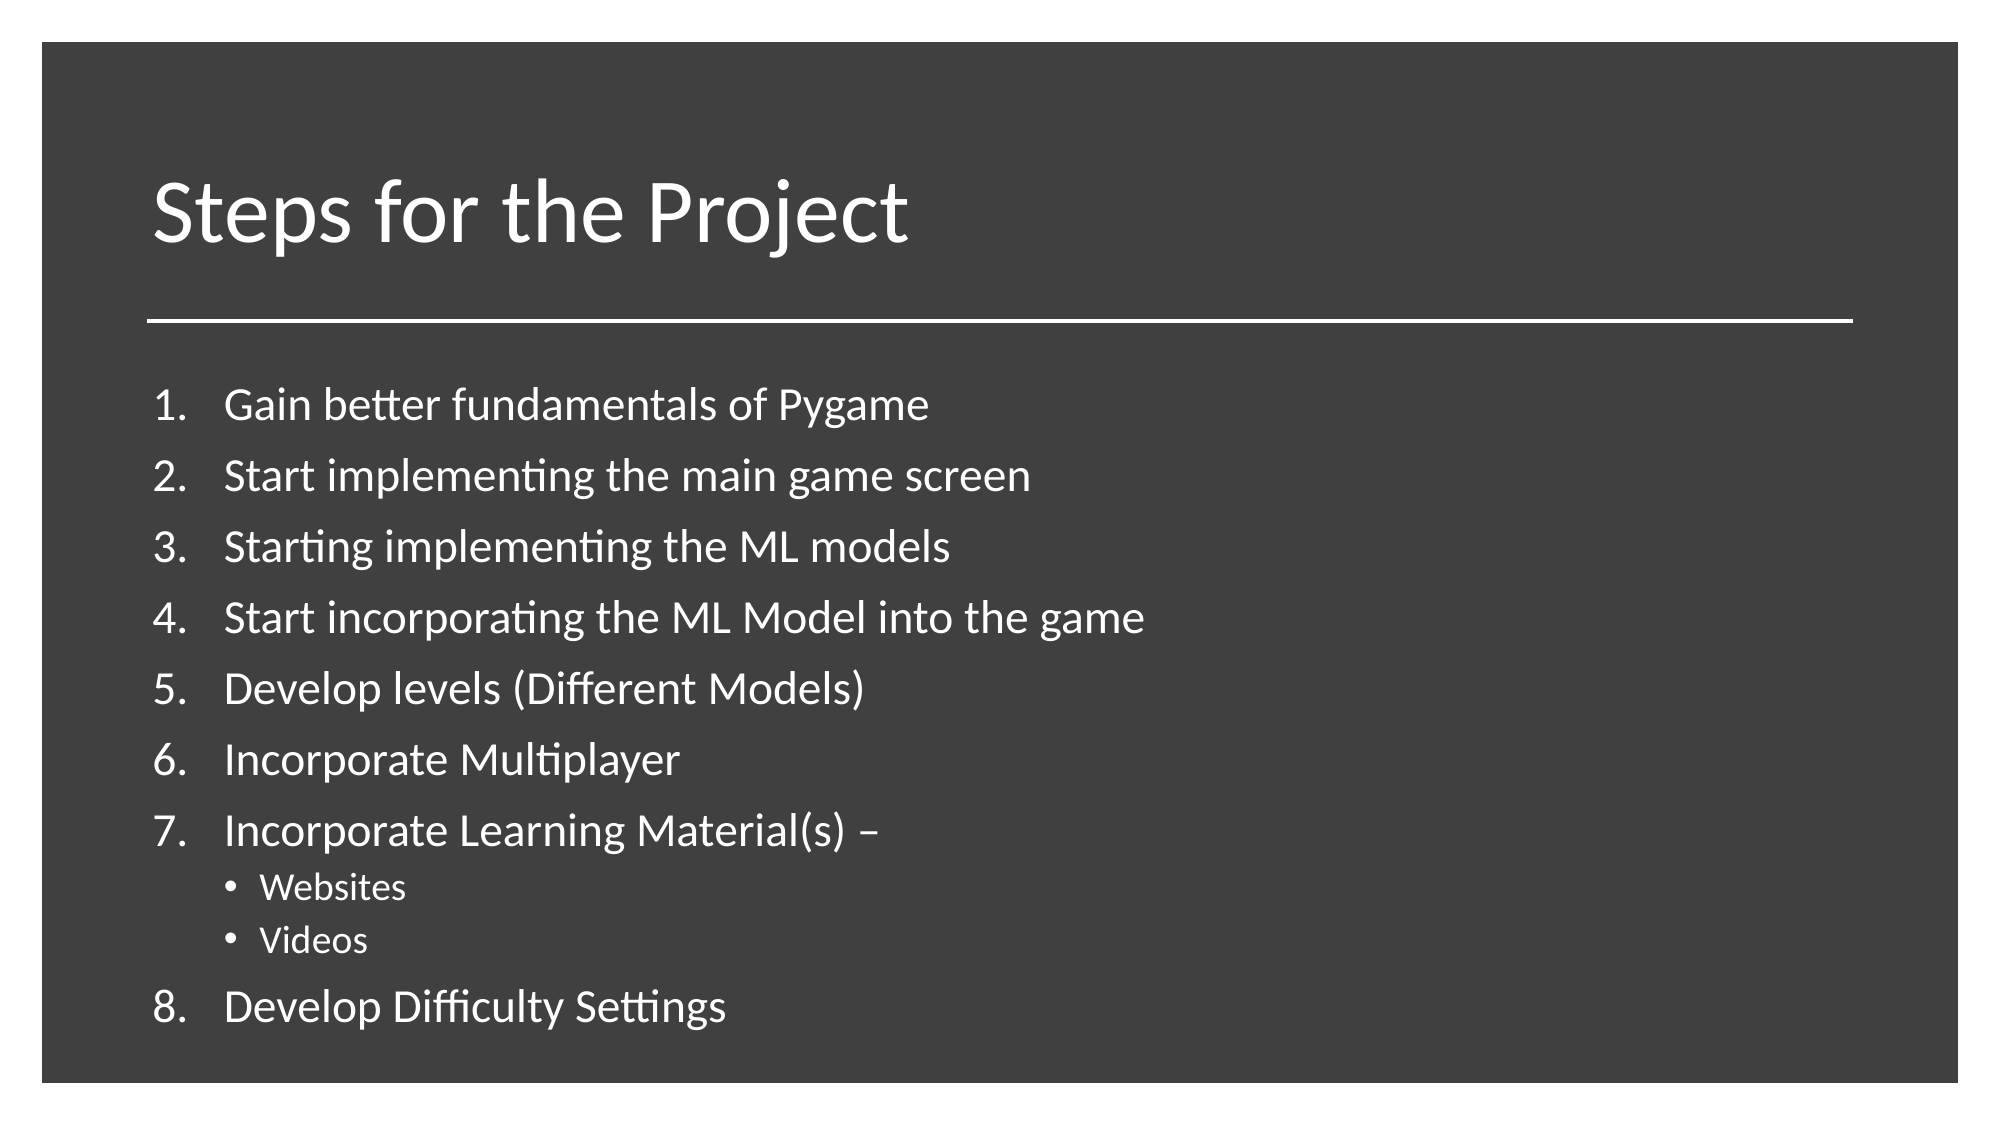

# Steps for the Project
Gain better fundamentals of Pygame
Start implementing the main game screen
Starting implementing the ML models
Start incorporating the ML Model into the game
Develop levels (Different Models)
Incorporate Multiplayer
Incorporate Learning Material(s) –
Websites
Videos
Develop Difficulty Settings